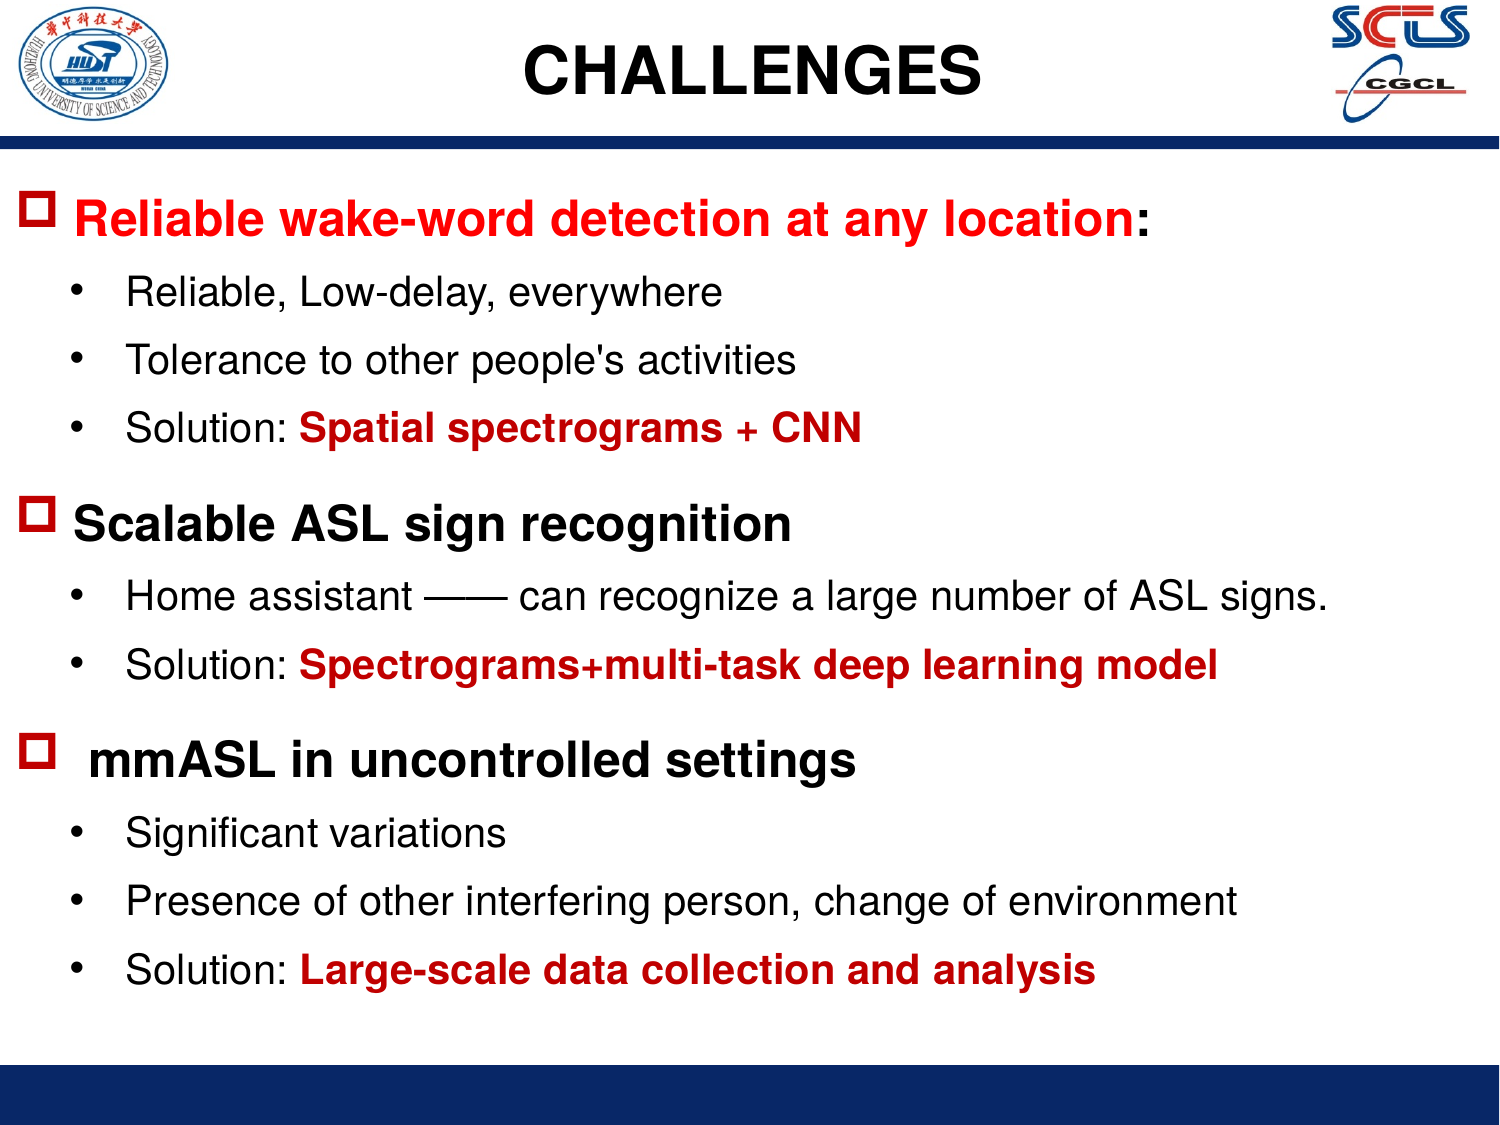

# CHALLENGES
Reliable wake-word detection at any location:
Reliable, Low-delay, everywhere
Tolerance to other people's activities
Solution: Spatial spectrograms + CNN
Scalable ASL sign recognition
Home assistant —— can recognize a large number of ASL signs.
Solution: Spectrograms+multi-task deep learning model
 mmASL in uncontrolled settings
Significant variations
Presence of other interfering person, change of environment
Solution: Large-scale data collection and analysis
4